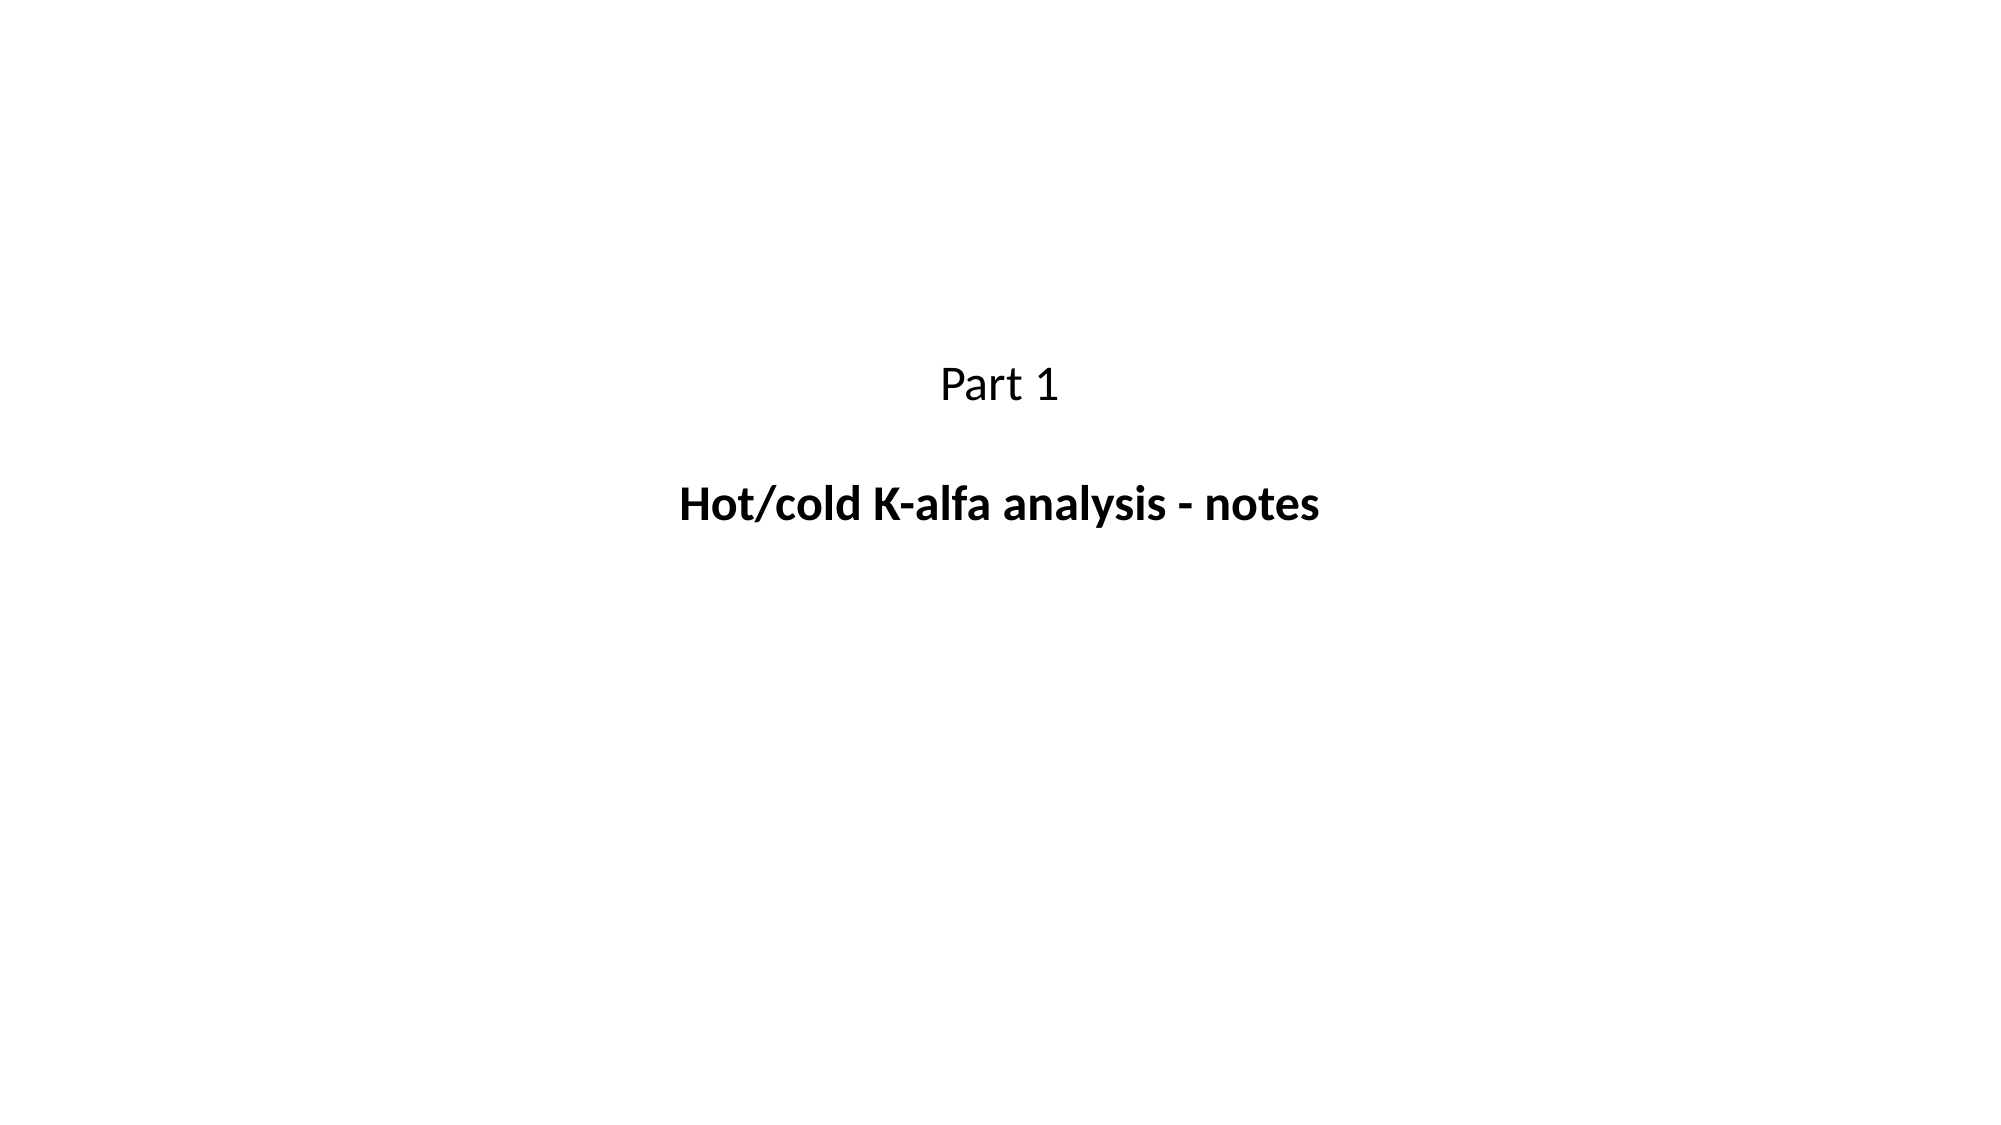

Part 1

Hot/cold K-alfa analysis - notes